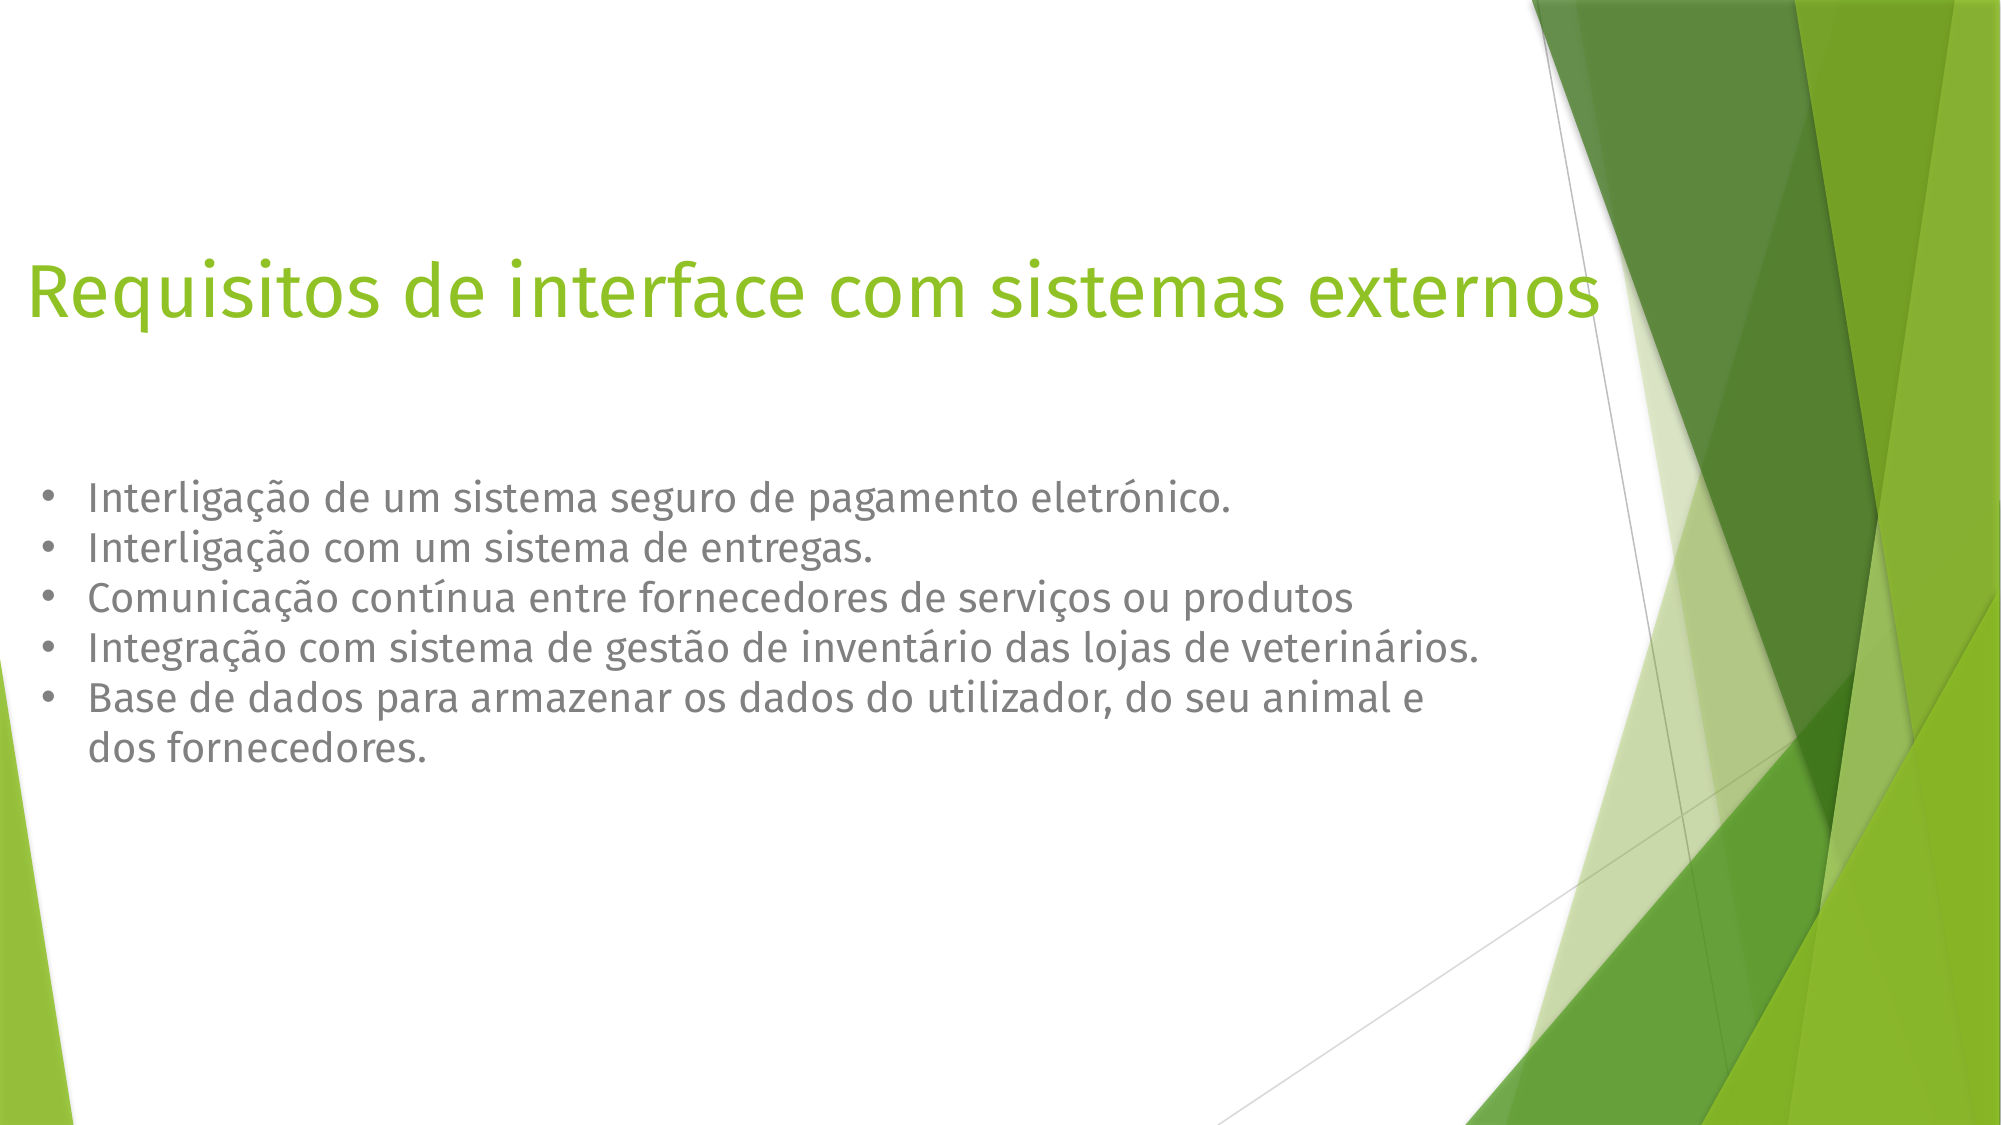

Requisitos de interface com sistemas externos

Interligação de um sistema seguro de pagamento eletrónico.
Interligação com um sistema de entregas.
Comunicação contínua entre fornecedores de serviços ou produtos
Integração com sistema de gestão de inventário das lojas de veterinários.
Base de dados para armazenar os dados do utilizador, do seu animal e dos fornecedores.